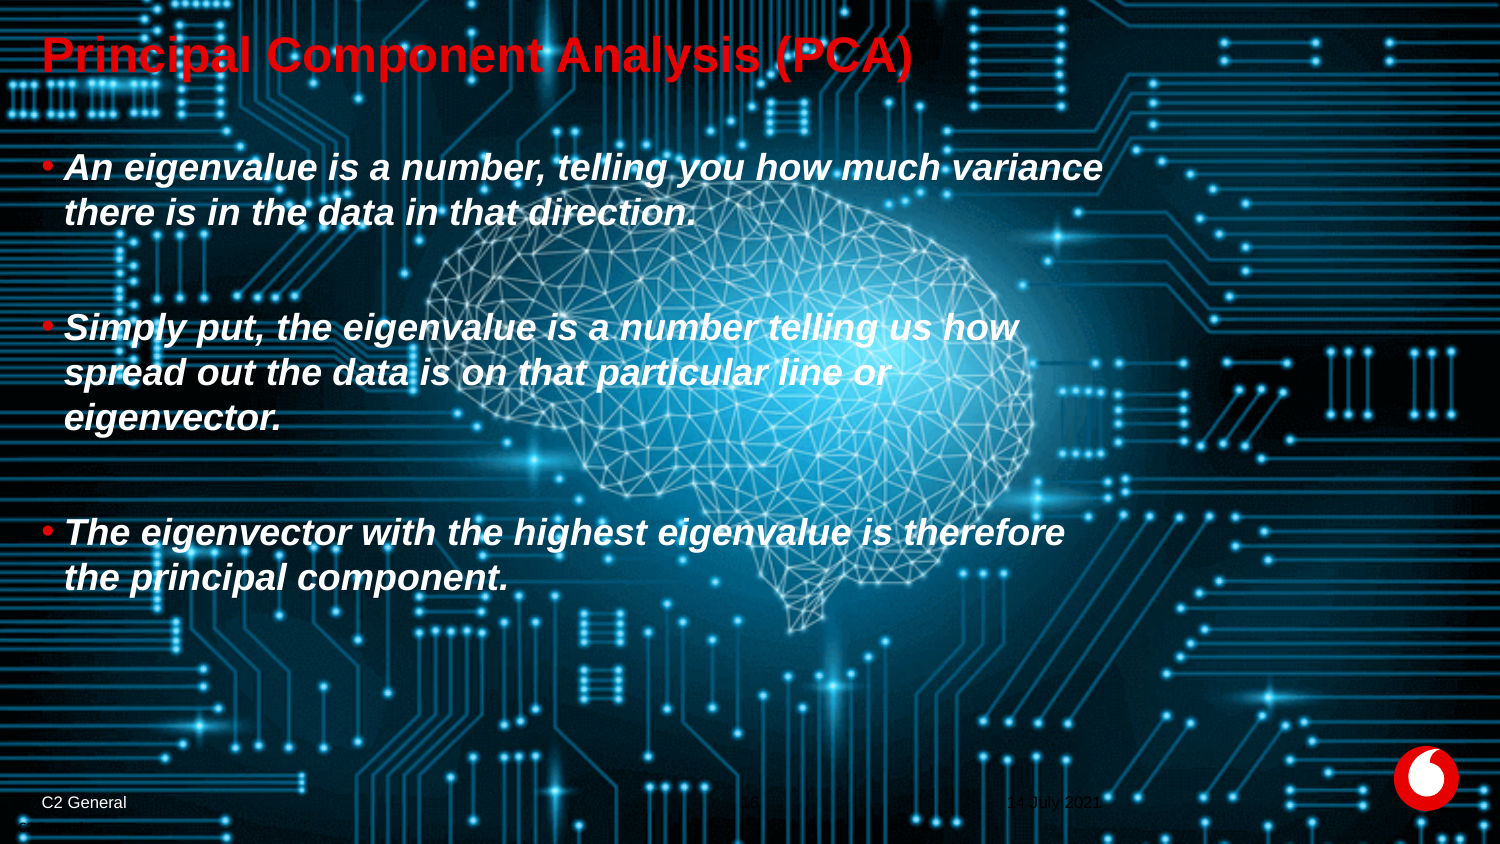

# Principal Component Analysis (PCA)
An eigenvalue is a number, telling you how much variance there is in the data in that direction.

Simply put, the eigenvalue is a number telling us how spread out the data is on that particular line or eigenvector.

The eigenvector with the highest eigenvalue is therefore the principal component.
C2 General
14 July 2021
16